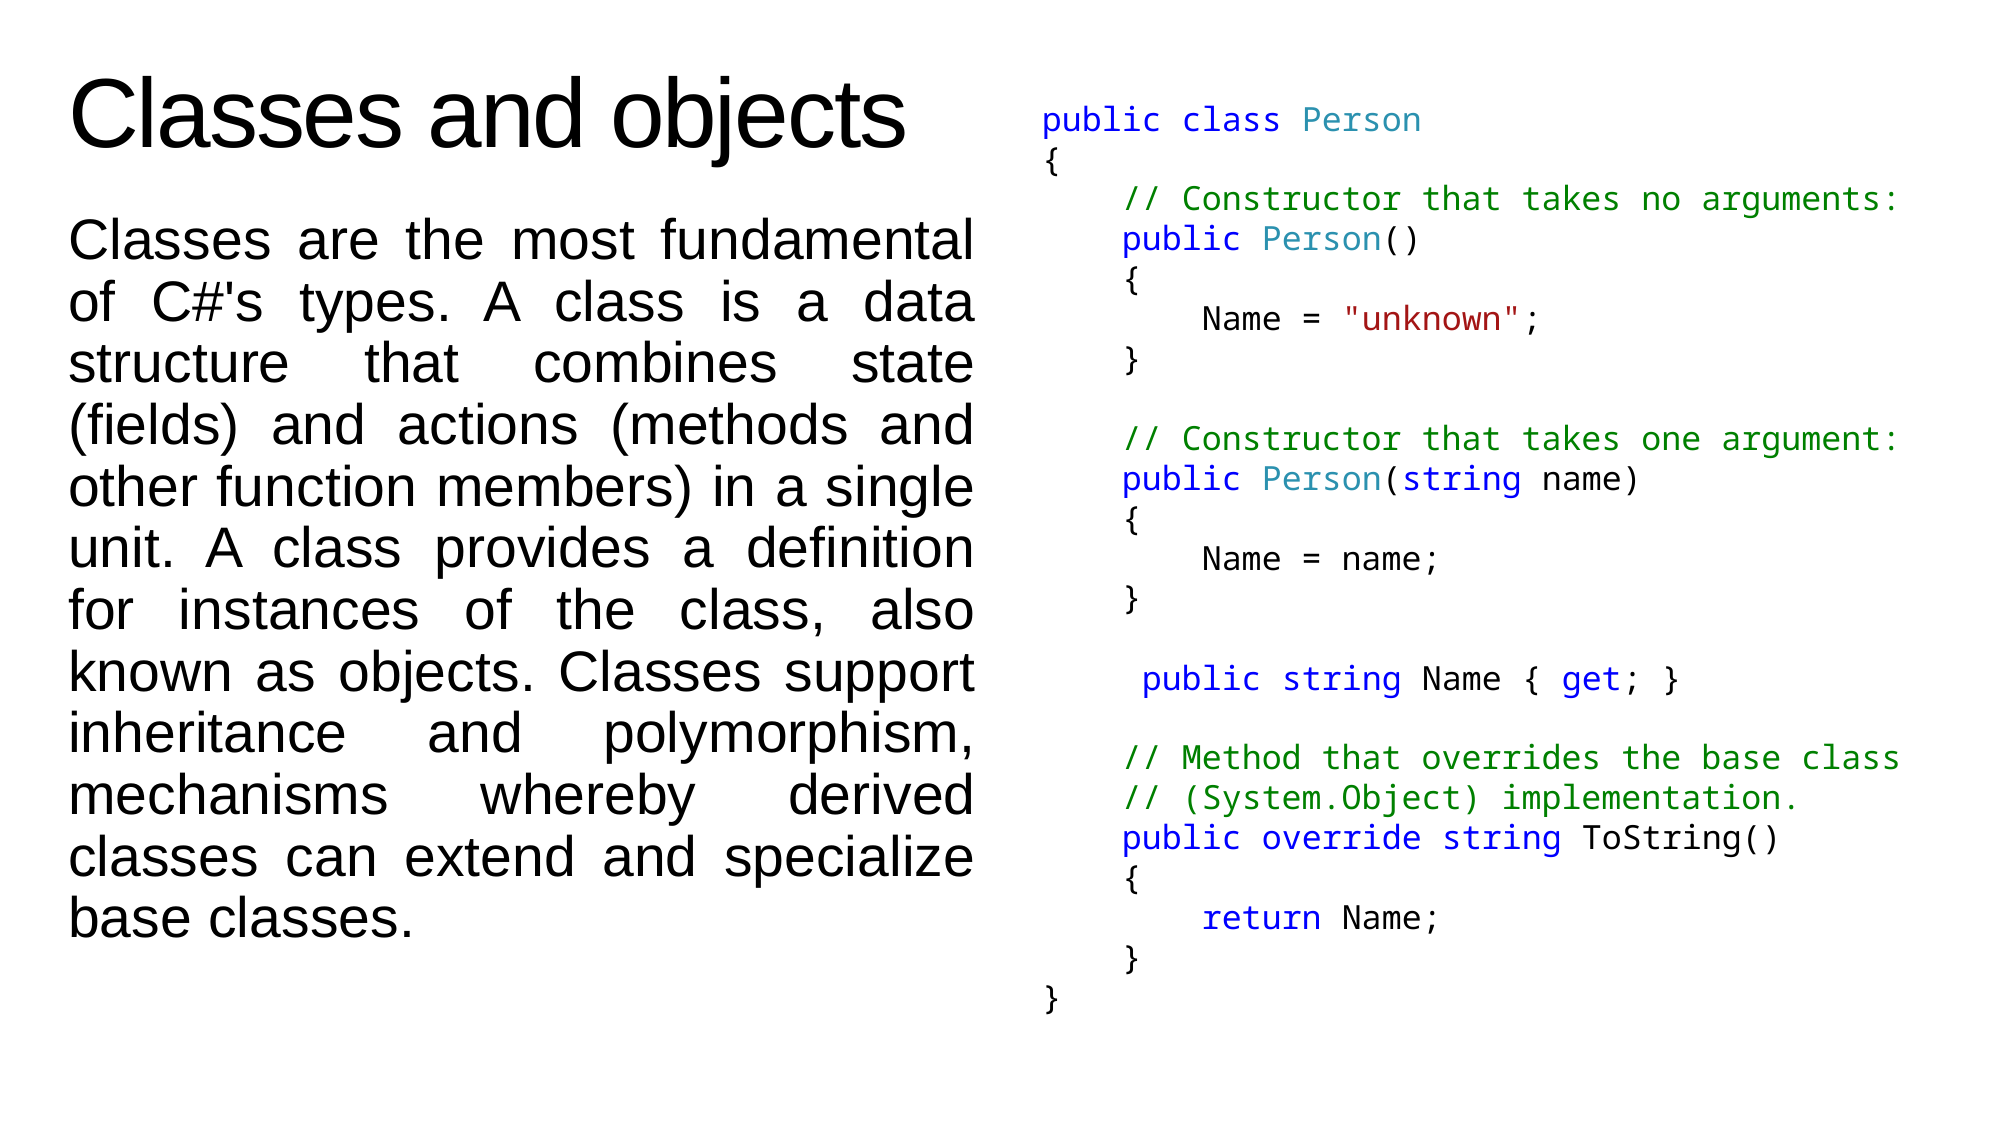

# Classes and objects
public class Person
{
    // Constructor that takes no arguments:
    public Person()
    {
        Name = "unknown";
    }

    // Constructor that takes one argument:
    public Person(string name)
    {
        Name = name;
    }

     public string Name { get; }

    // Method that overrides the base class
    // (System.Object) implementation.
    public override string ToString()
    {
        return Name;
    }
}
Classes are the most fundamental of C#'s types. A class is a data structure that combines state (fields) and actions (methods and other function members) in a single unit. A class provides a definition for instances of the class, also known as objects. Classes support inheritance and polymorphism, mechanisms whereby derived classes can extend and specialize base classes.